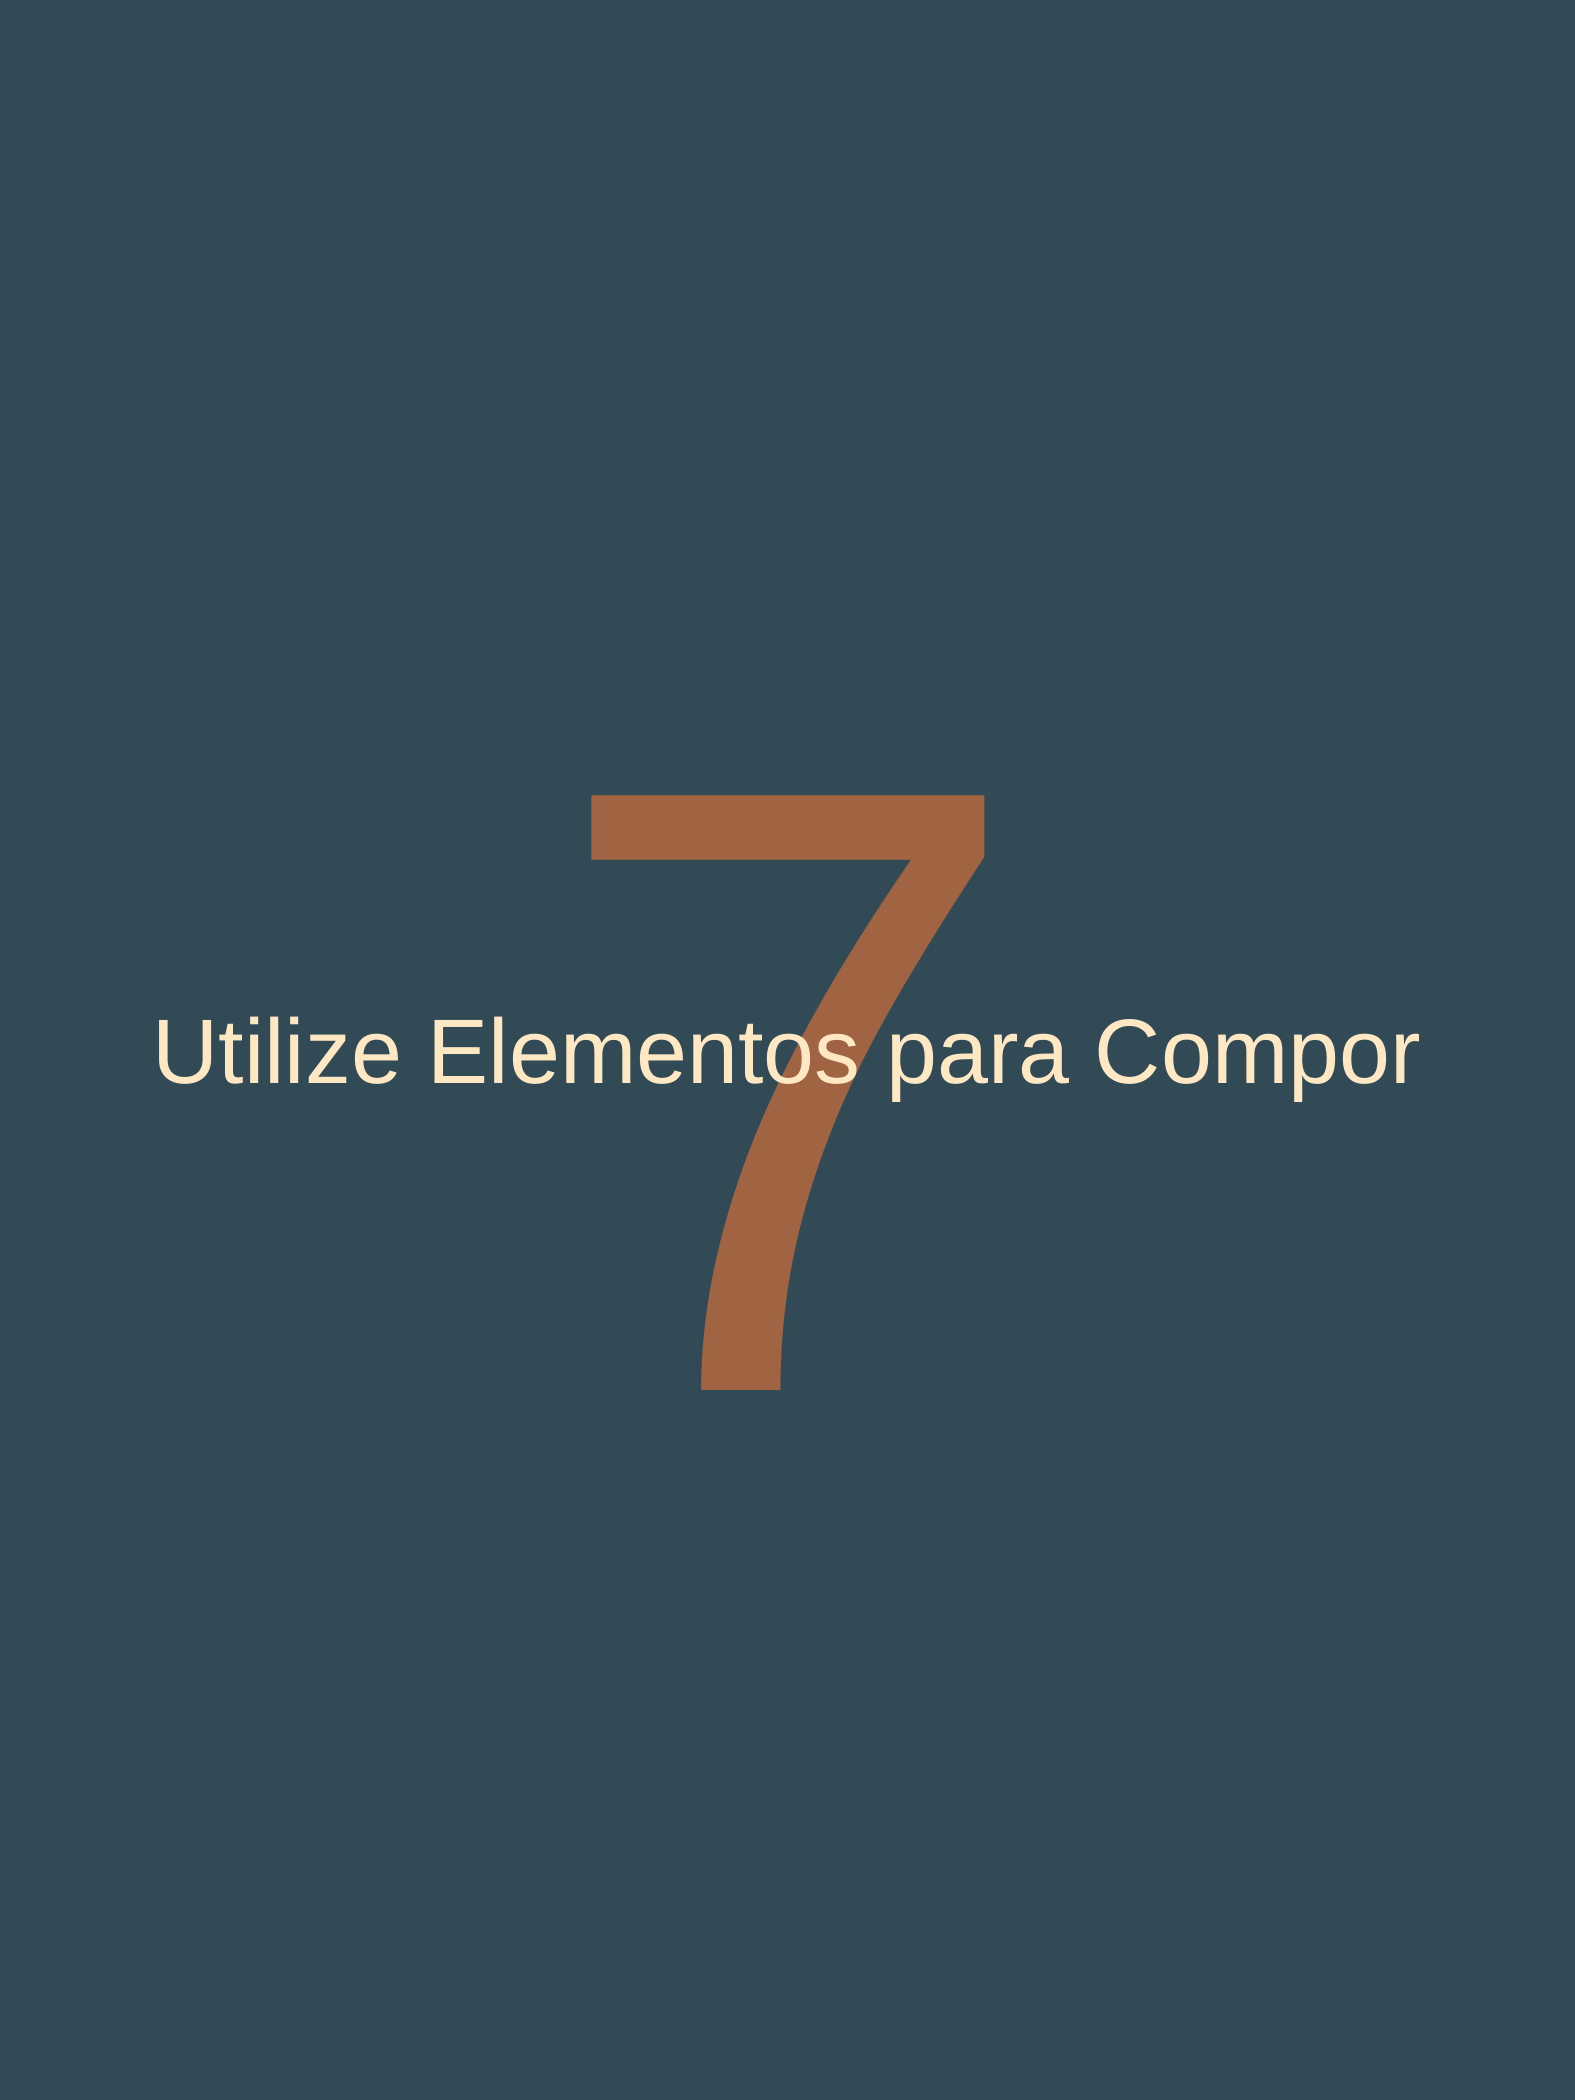

7
Utilize Elementos para Compor
Essência Capturada - Expressão em Cada Clique
15